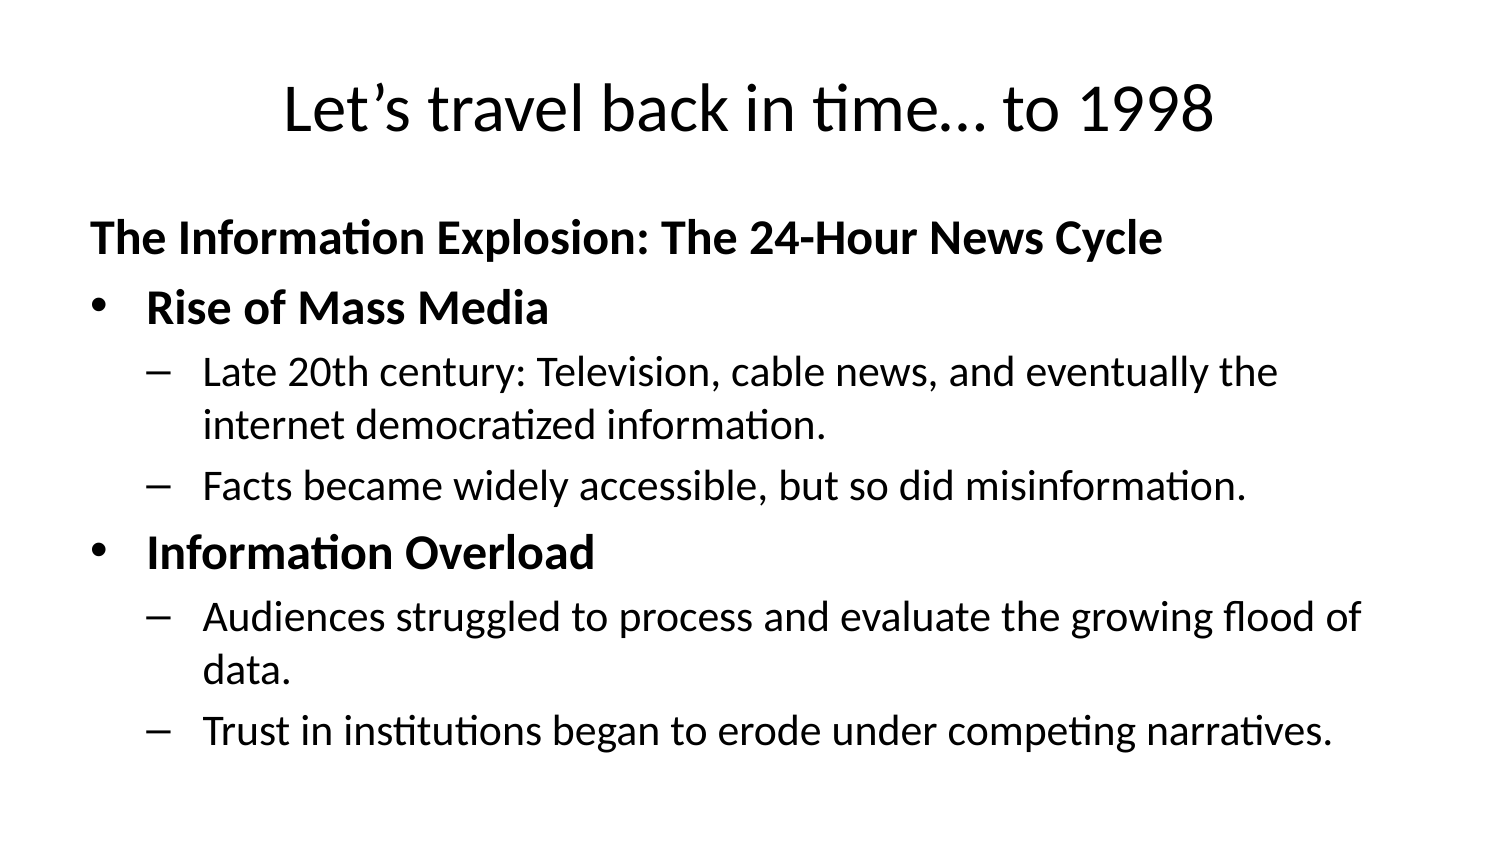

# Let’s travel back in time… to 1998
The Information Explosion: The 24-Hour News Cycle
Rise of Mass Media
Late 20th century: Television, cable news, and eventually the internet democratized information.
Facts became widely accessible, but so did misinformation.
Information Overload
Audiences struggled to process and evaluate the growing flood of data.
Trust in institutions began to erode under competing narratives.